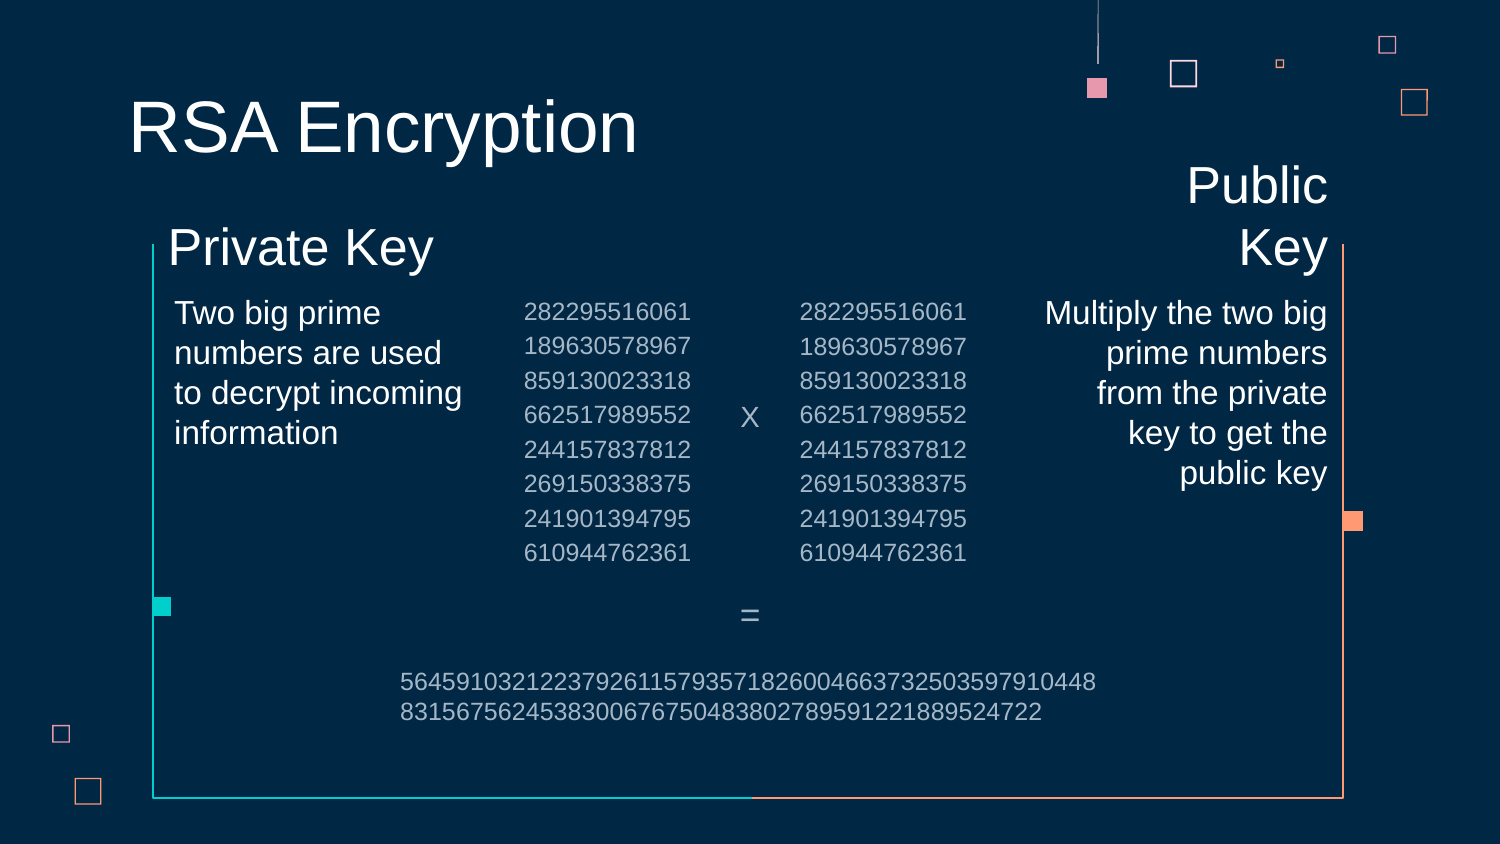

RSA Encryption
# Private Key
Public Key
Two big prime numbers are used to decrypt incoming information
282295516061189630578967859130023318662517989552244157837812269150338375241901394795610944762361

282295516061189630578967859130023318662517989552244157837812269150338375241901394795610944762361

Multiply the two big prime numbers from the private key to get the public key
X

=

564591032122379261157935718260046637325035979104488315675624538300676750483802789591221889524722